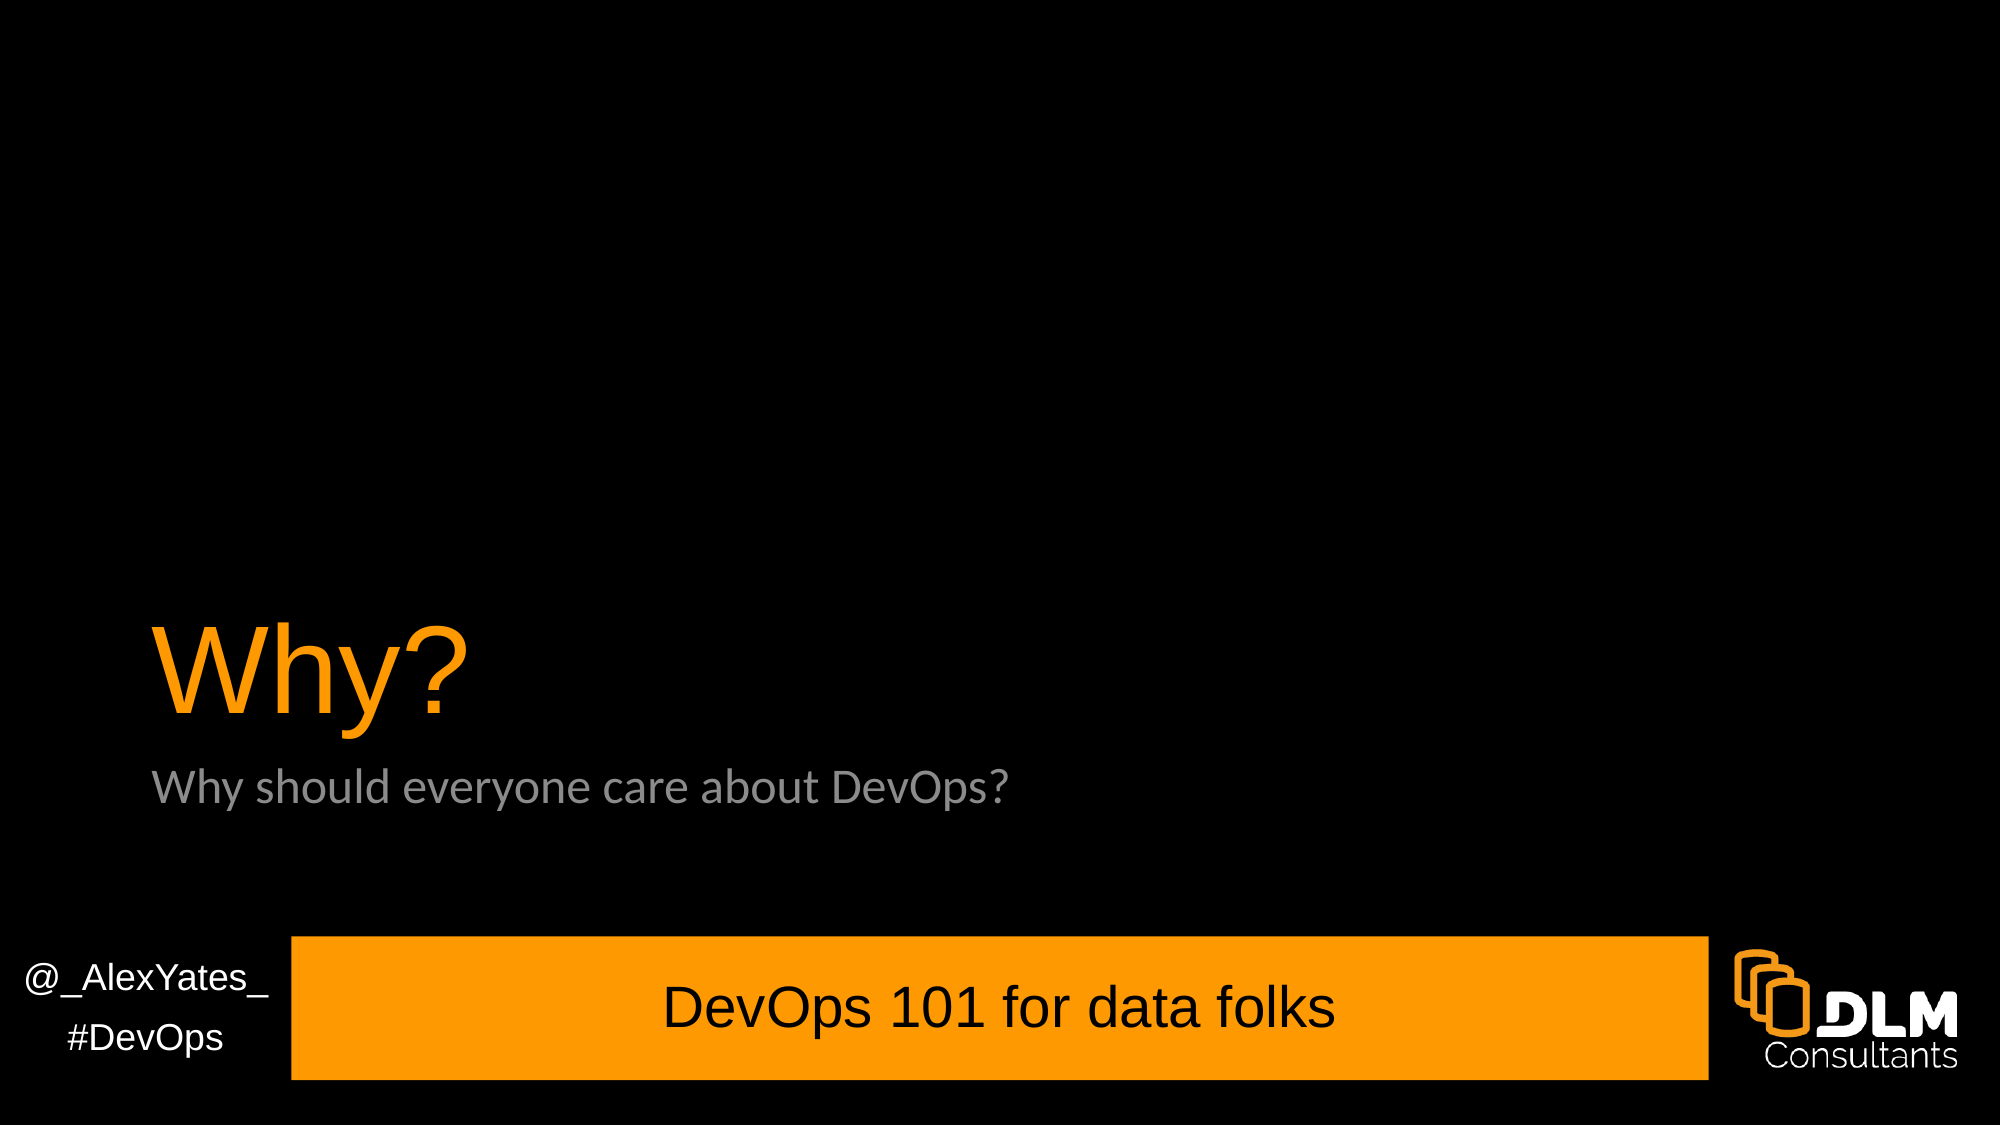

# Why?
Why should everyone care about DevOps?